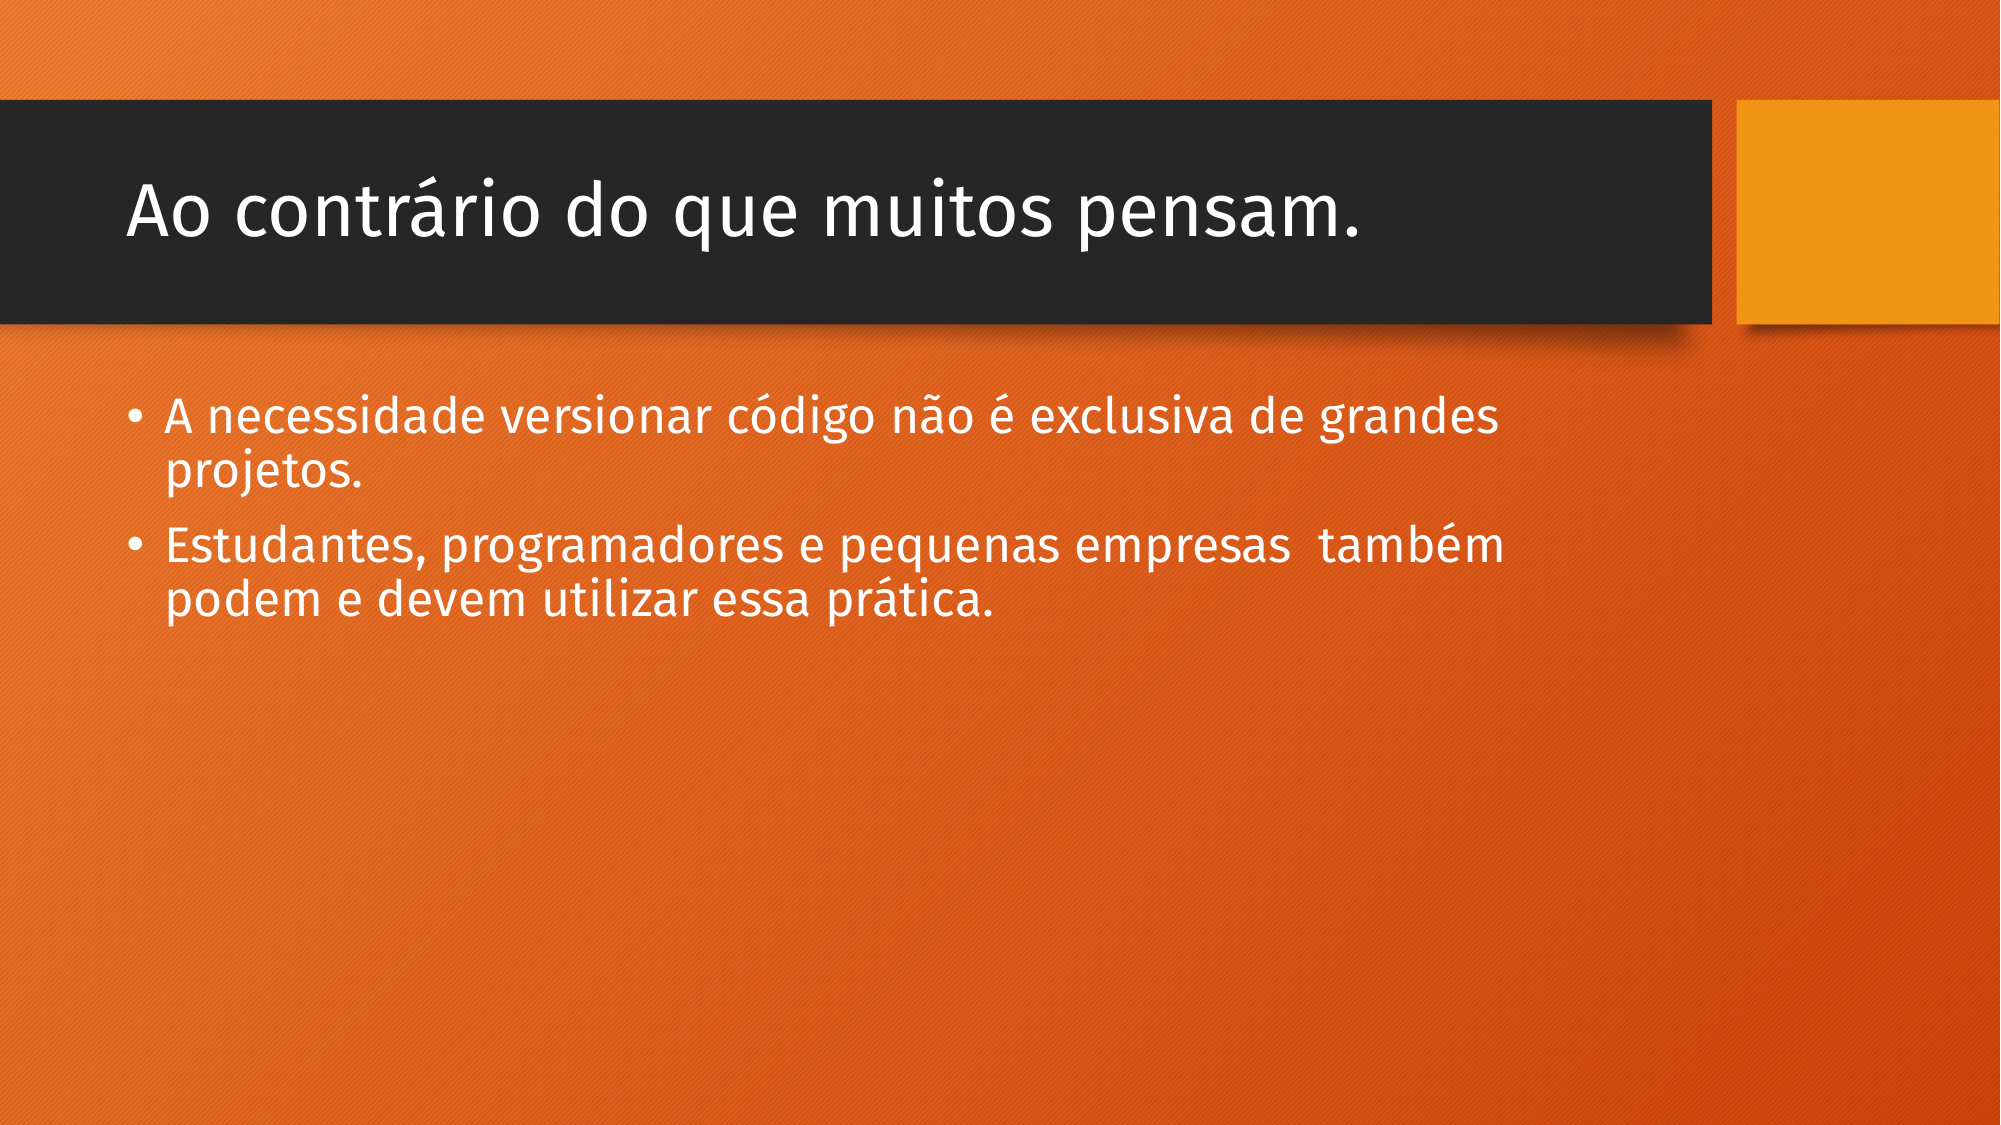

# Ao contrário do que muitos pensam.
A necessidade versionar código não é exclusiva de grandes projetos.
Estudantes, programadores e pequenas empresas  também  podem e devem utilizar essa prática.